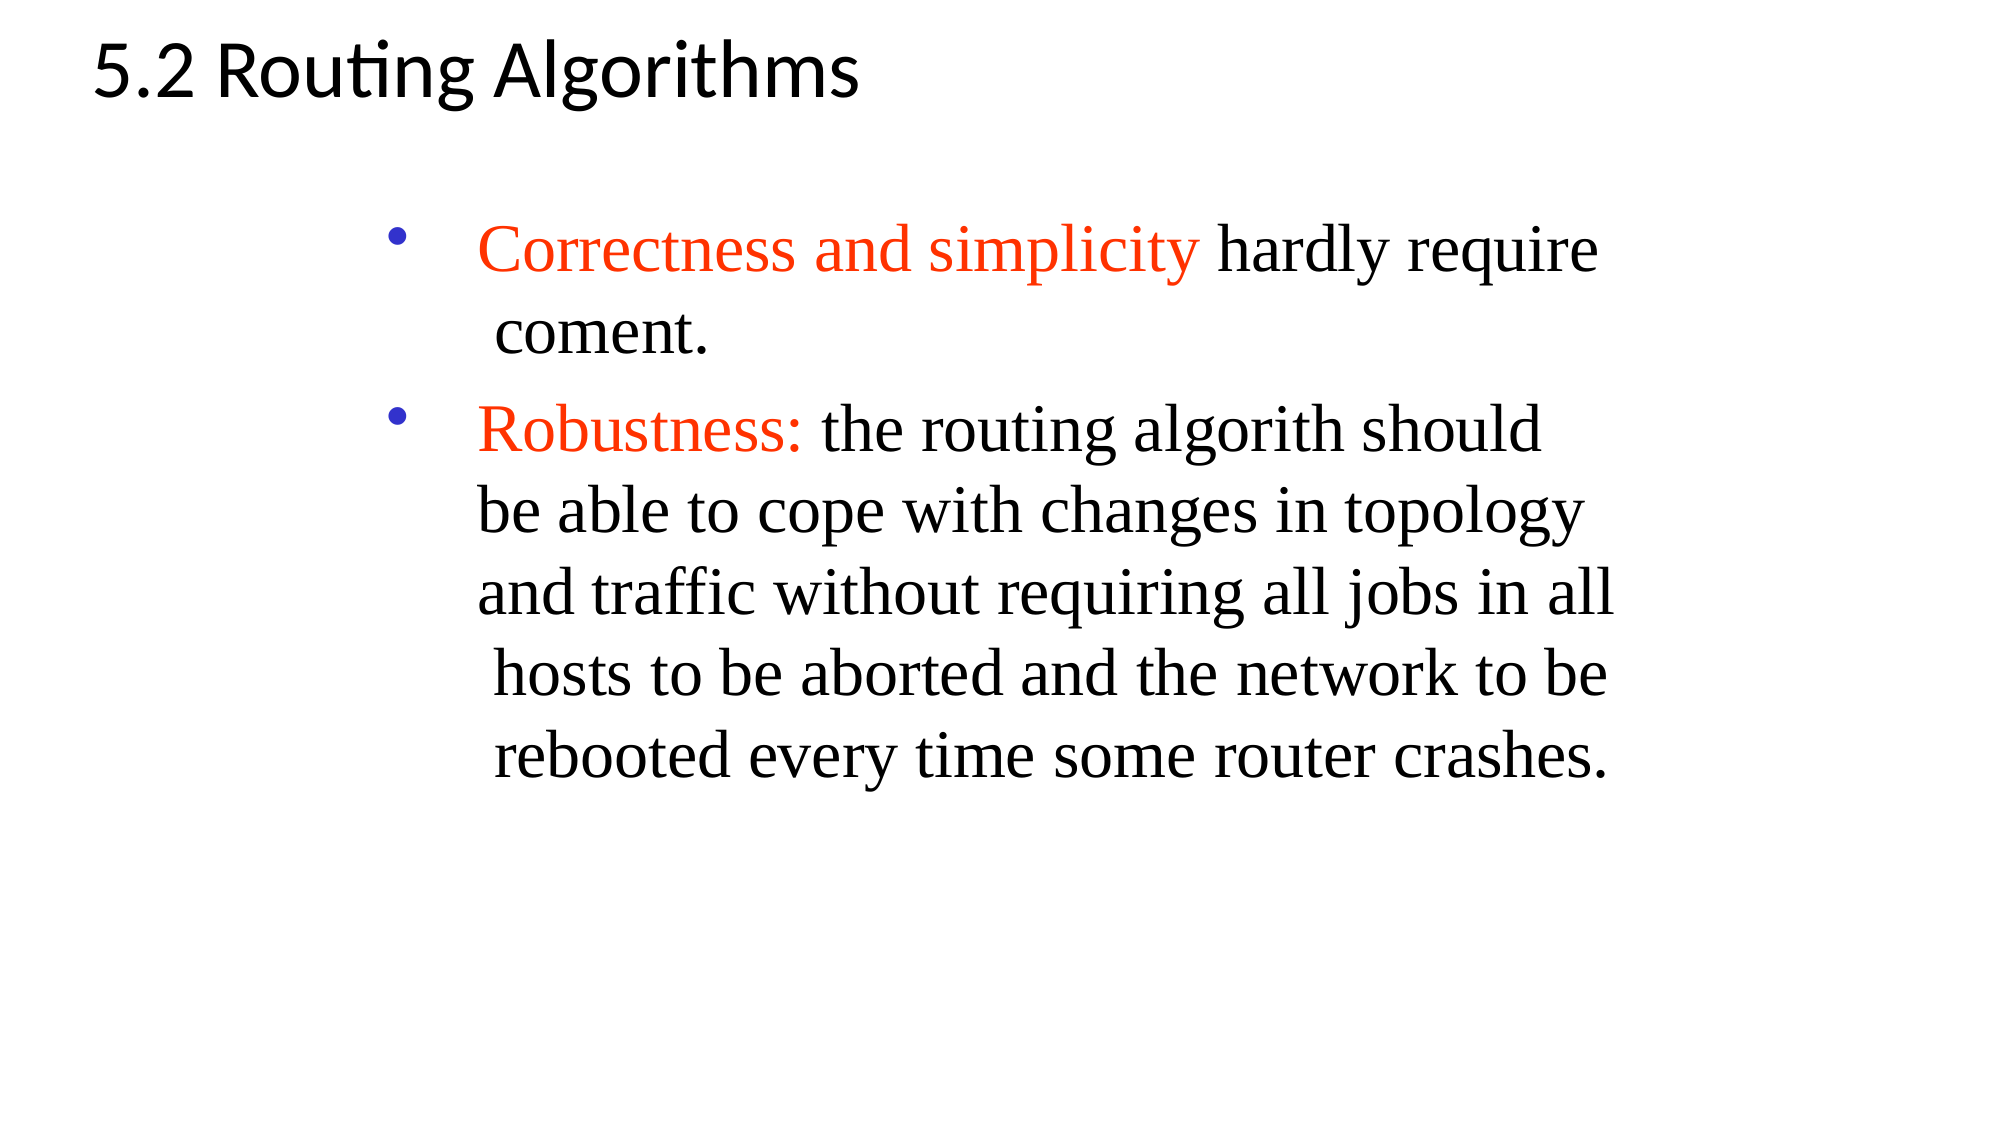

16
# 5.2 Routing Algorithms
Correctness and simplicity hardly require  coment.
Robustness: the routing algorith should  be able to cope with changes in topology  and traffic without requiring all jobs in all  hosts to be aborted and the network to be  rebooted every time some router crashes.